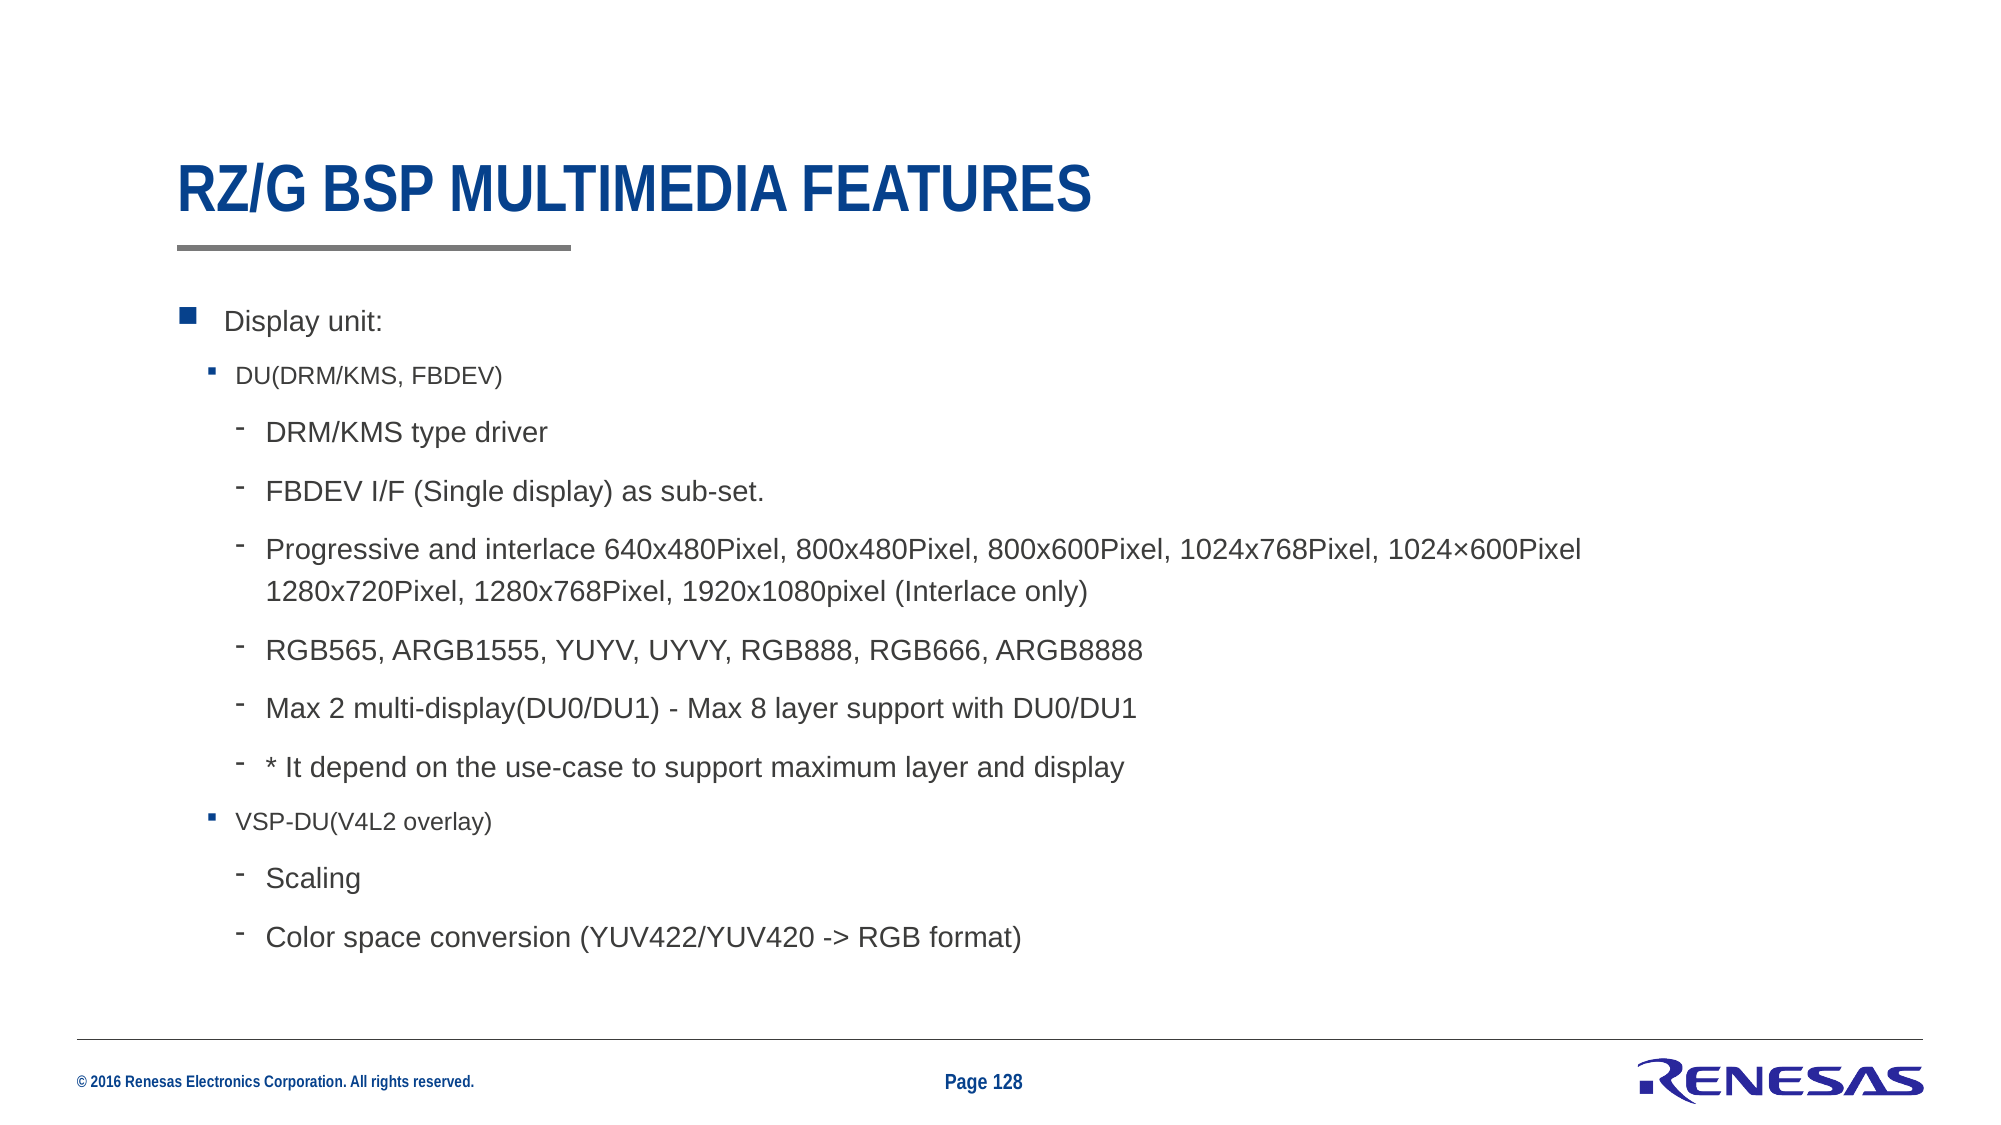

# RZ/G BSP Multimedia features
Display unit:
DU(DRM/KMS, FBDEV)
DRM/KMS type driver
FBDEV I/F (Single display) as sub-set.
Progressive and interlace 640x480Pixel, 800x480Pixel, 800x600Pixel, 1024x768Pixel, 1024×600Pixel 1280x720Pixel, 1280x768Pixel, 1920x1080pixel (Interlace only)
RGB565, ARGB1555, YUYV, UYVY, RGB888, RGB666, ARGB8888
Max 2 multi-display(DU0/DU1) - Max 8 layer support with DU0/DU1
* It depend on the use-case to support maximum layer and display
VSP-DU(V4L2 overlay)
Scaling
Color space conversion (YUV422/YUV420 -> RGB format)
Page 128